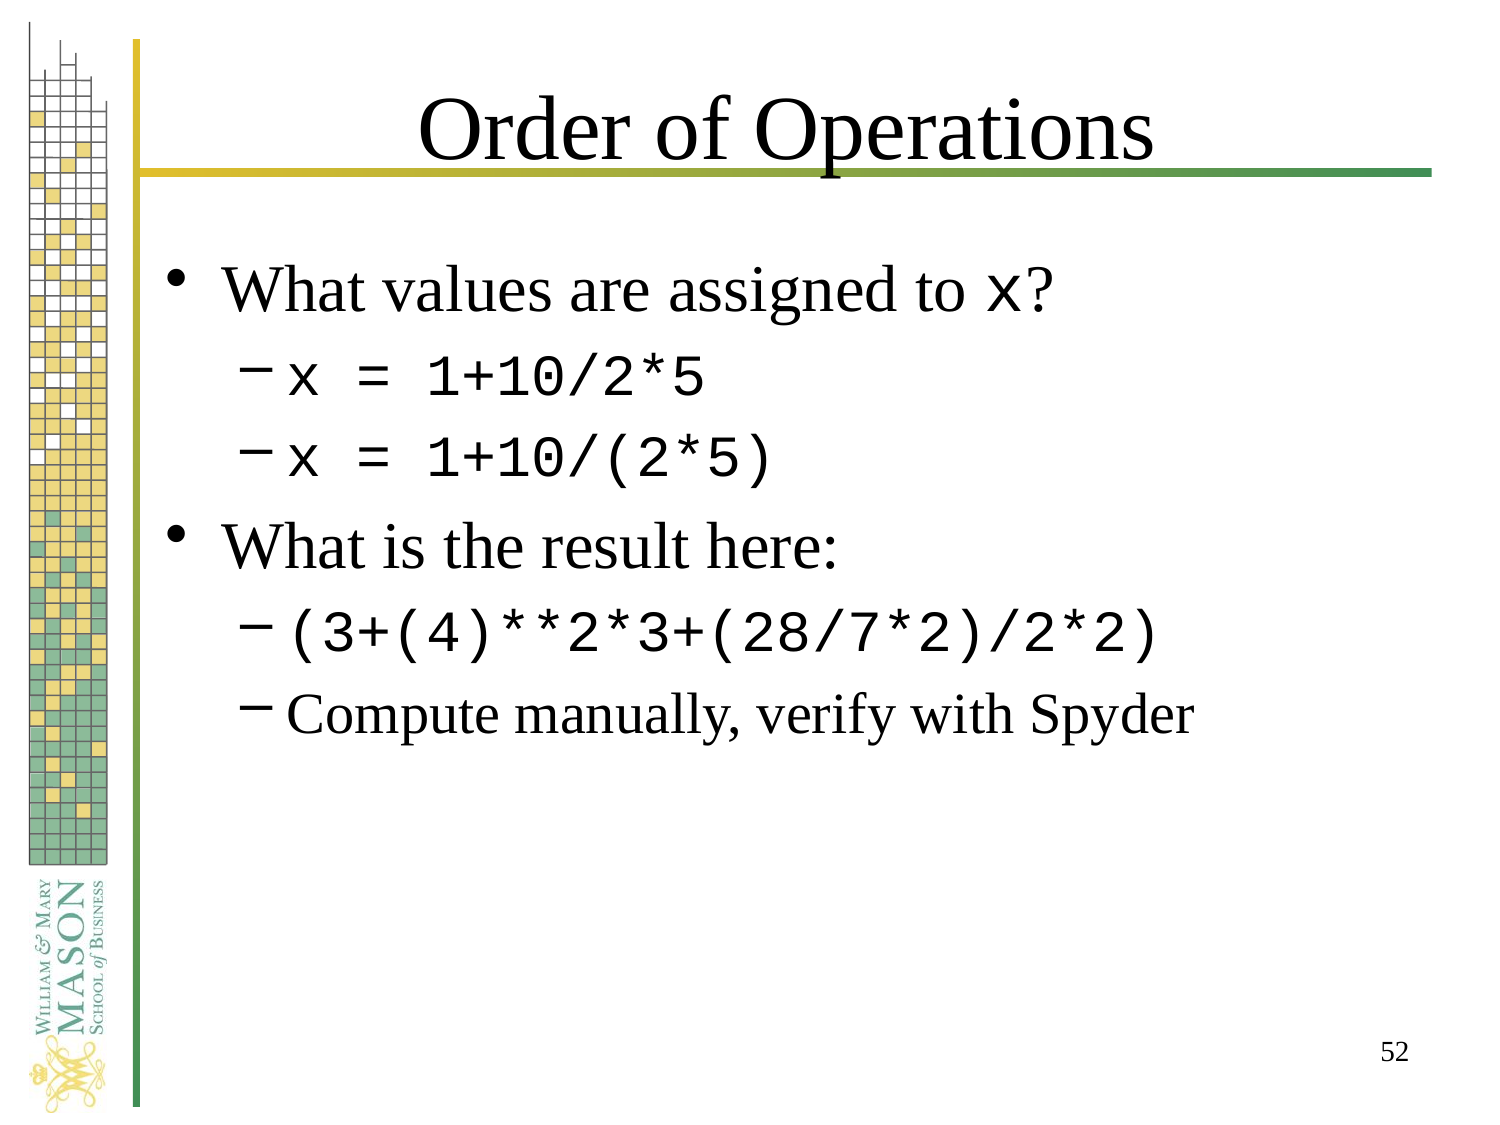

# Order of Operations
What values are assigned to x?
x = 1+10/2*5
x = 1+10/(2*5)
What is the result here:
(3+(4)**2*3+(28/7*2)/2*2)
Compute manually, verify with Spyder
52